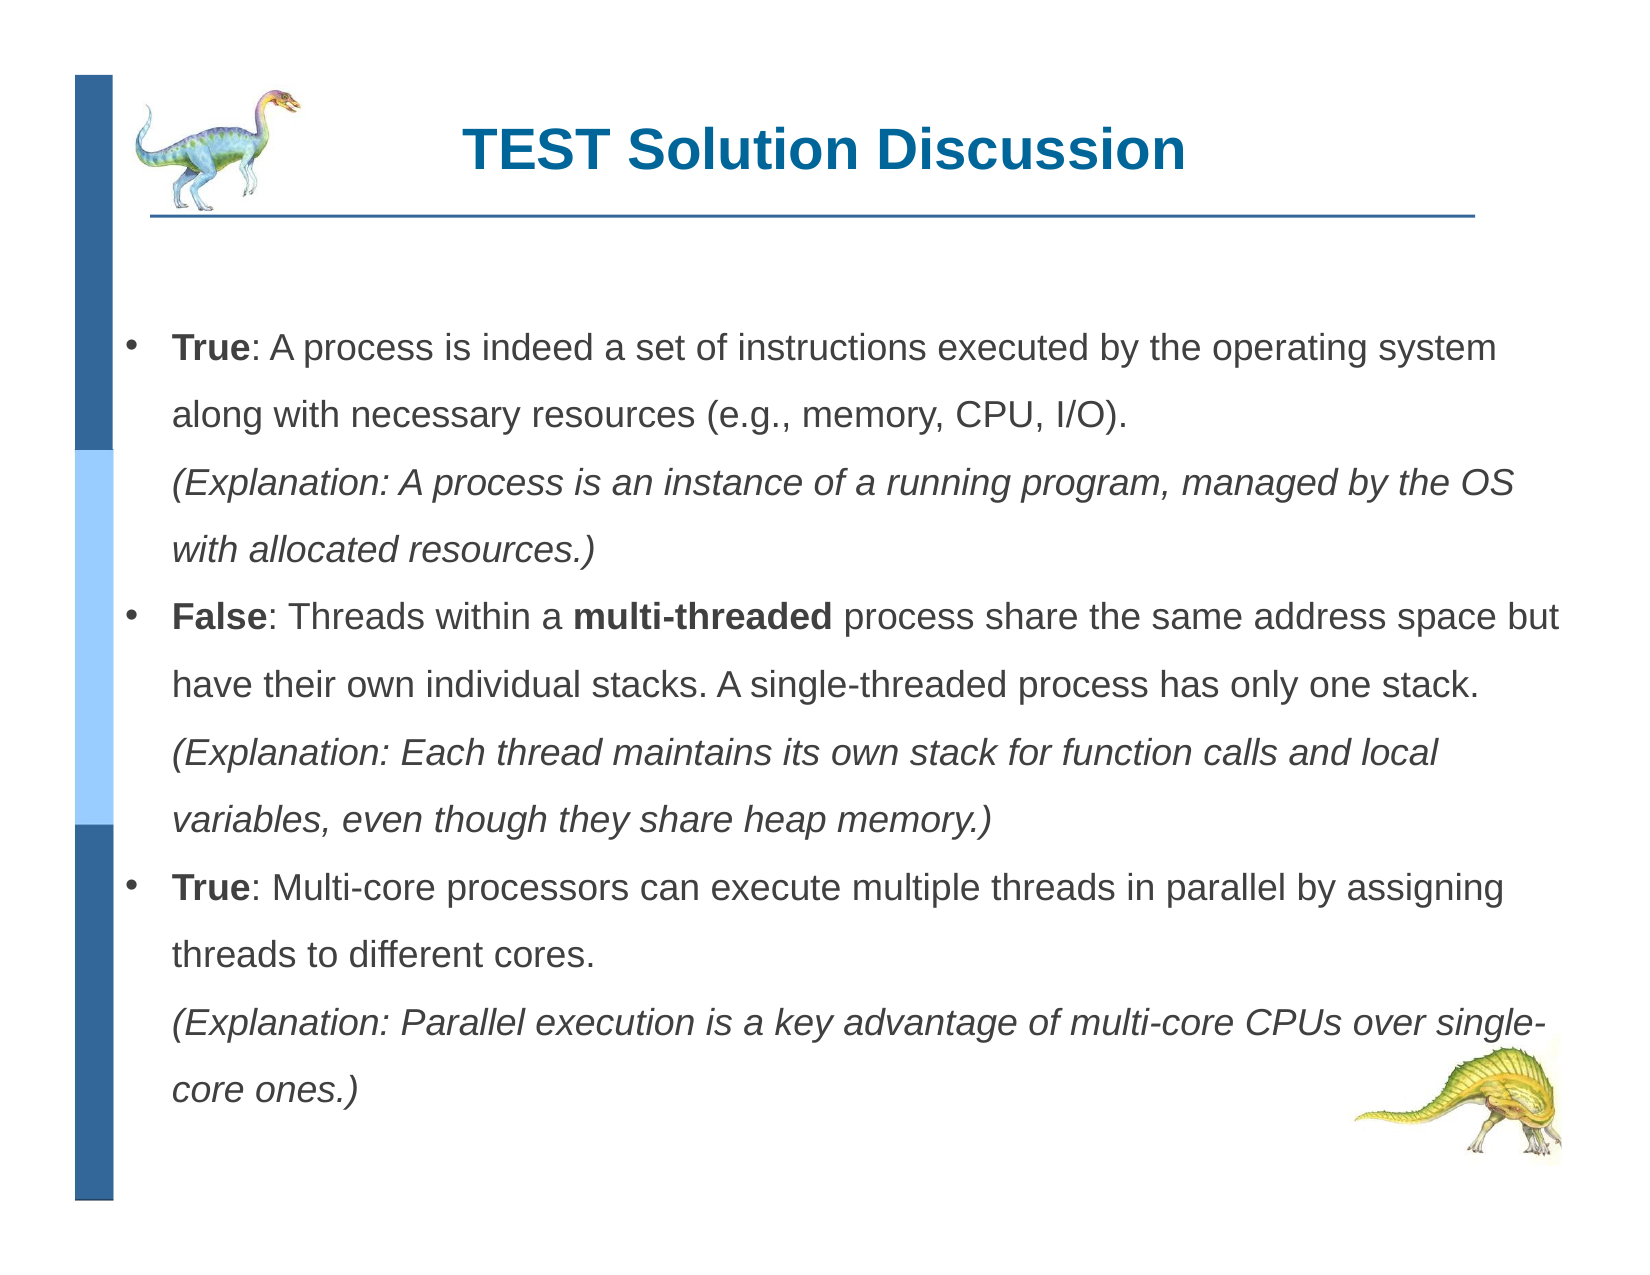

# TEST Solution Discussion
True: A process is indeed a set of instructions executed by the operating system along with necessary resources (e.g., memory, CPU, I/O).
(Explanation: A process is an instance of a running program, managed by the OS with allocated resources.)
False: Threads within a multi-threaded process share the same address space but have their own individual stacks. A single-threaded process has only one stack.
(Explanation: Each thread maintains its own stack for function calls and local variables, even though they share heap memory.)
True: Multi-core processors can execute multiple threads in parallel by assigning threads to different cores.
(Explanation: Parallel execution is a key advantage of multi-core CPUs over single-core ones.)